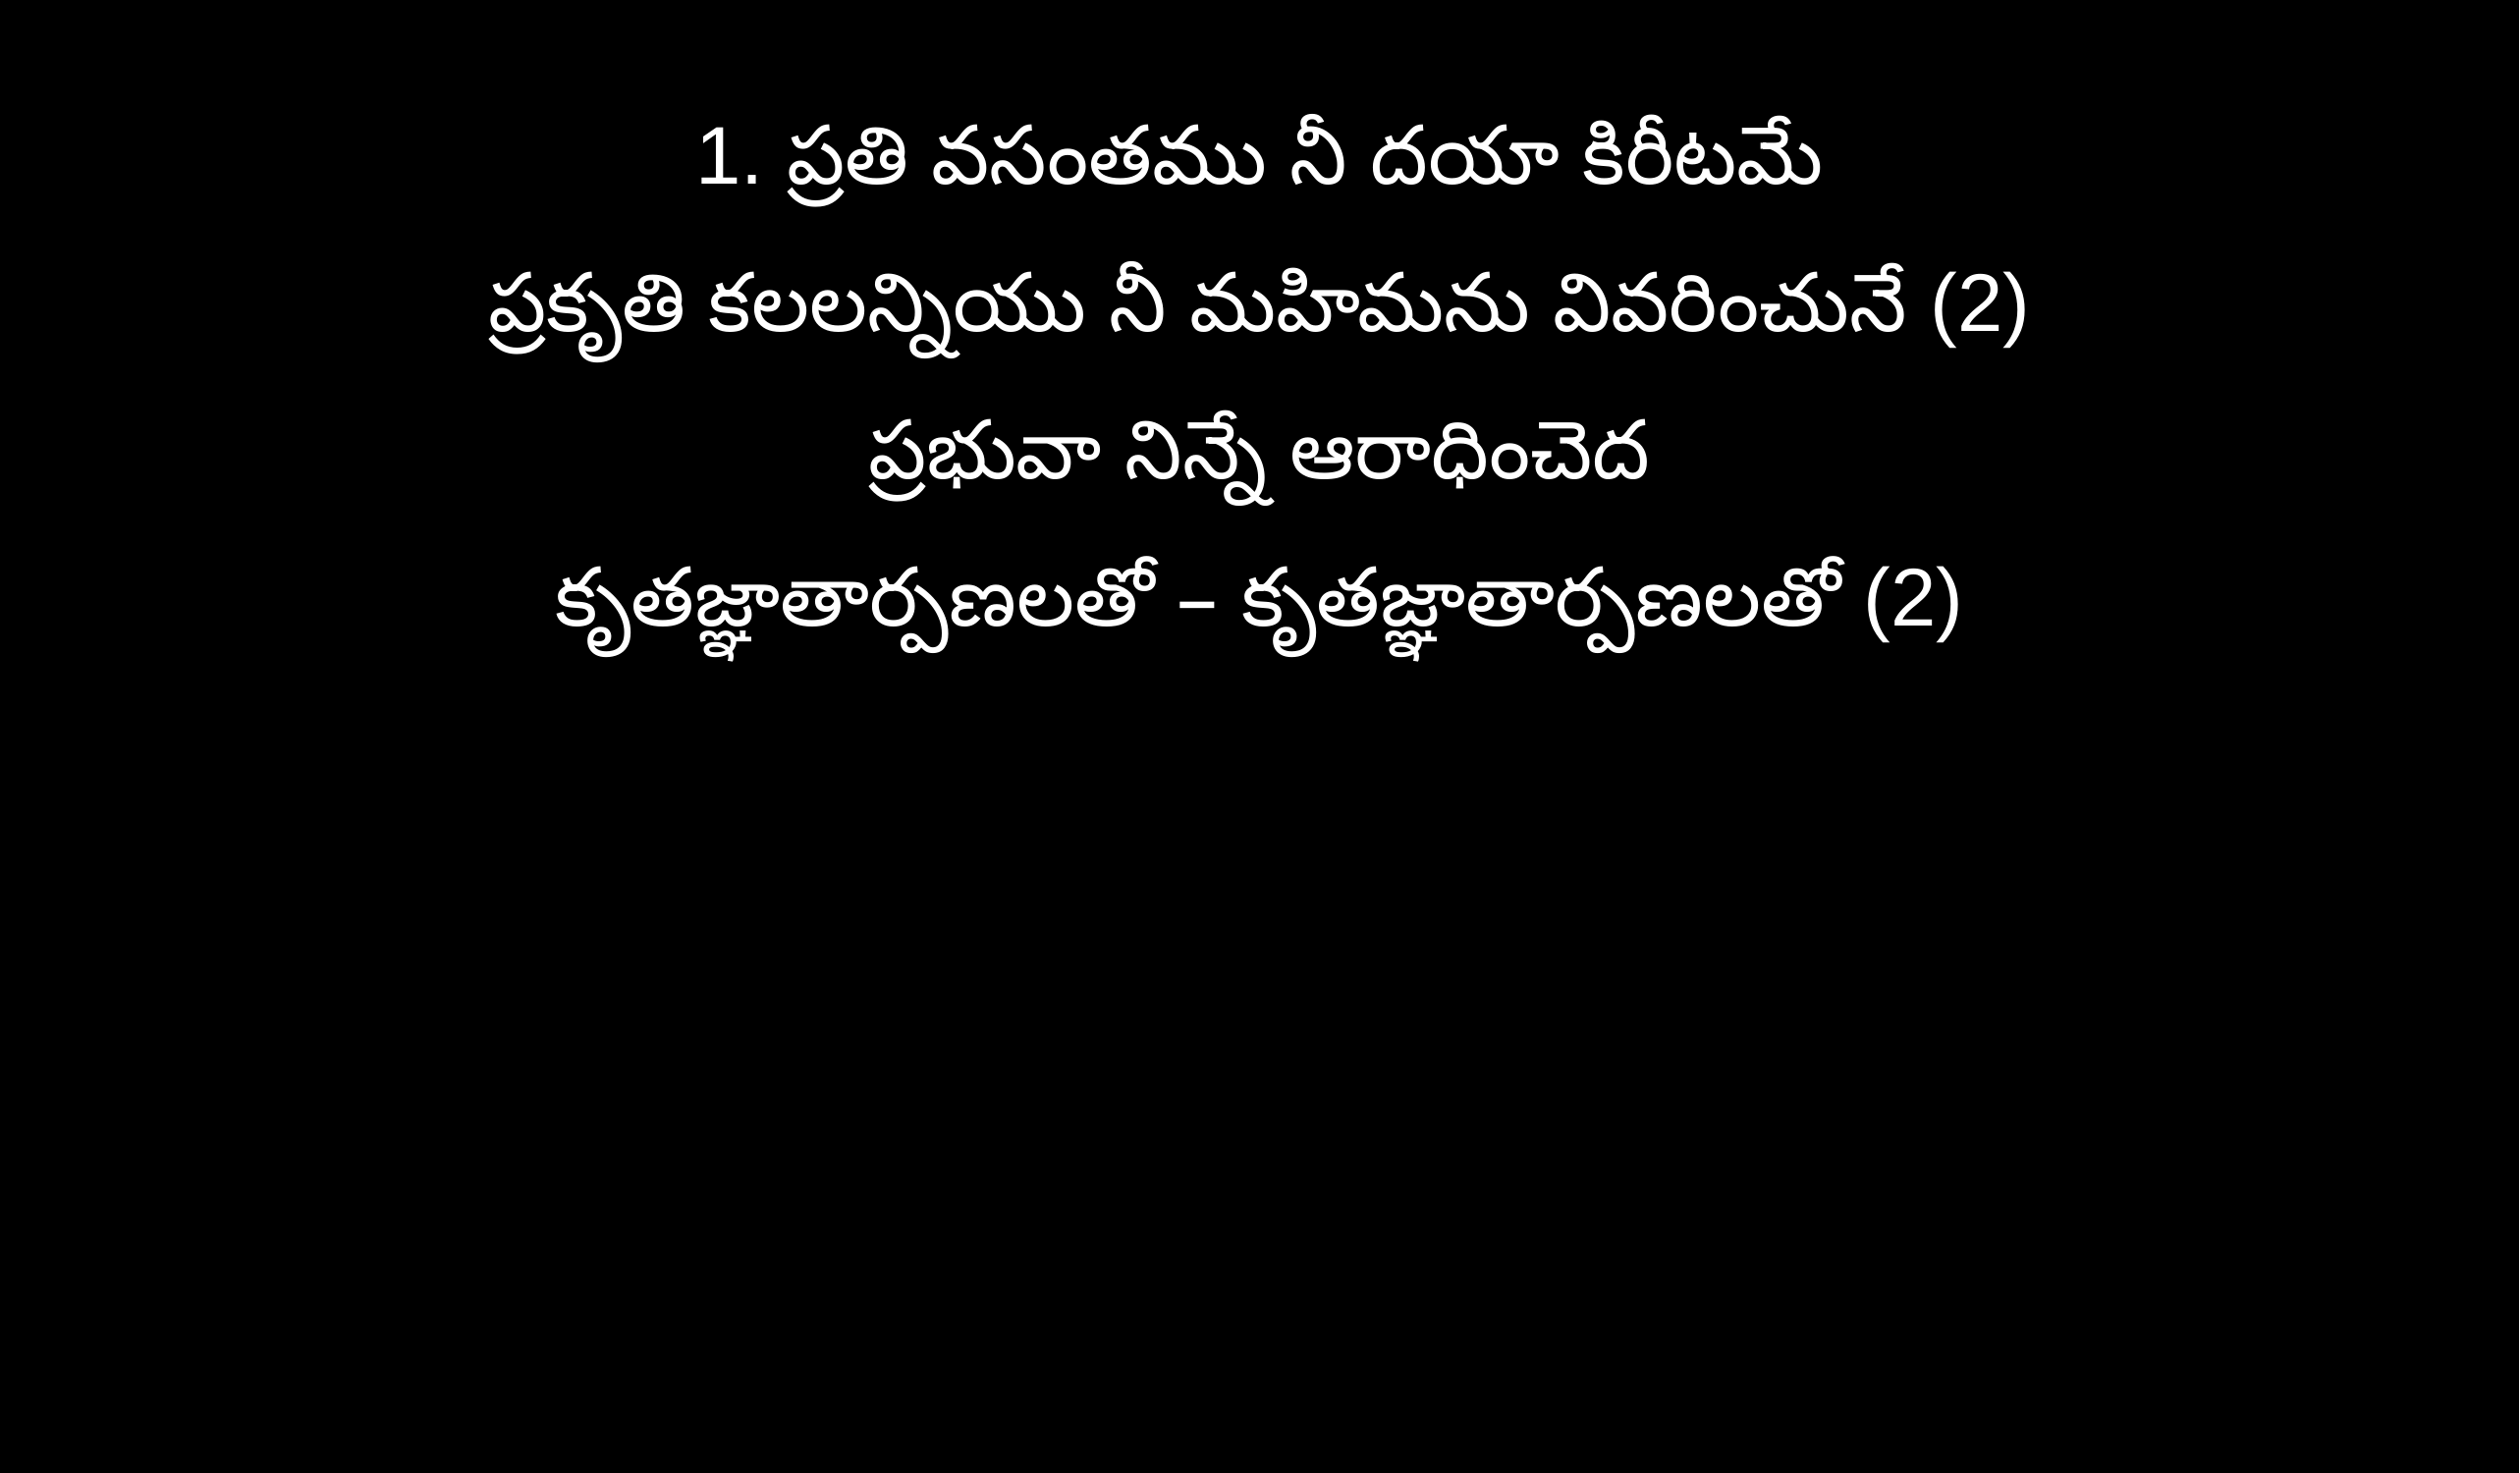

1. ప్రతి వసంతము నీ దయా కిరీటమే
ప్రకృతి కలలన్నియు నీ మహిమను వివరించునే (2)
ప్రభువా నిన్నే ఆరాధించెద
కృతజ్ఞాతార్పణలతో – కృతజ్ఞాతార్పణలతో (2)